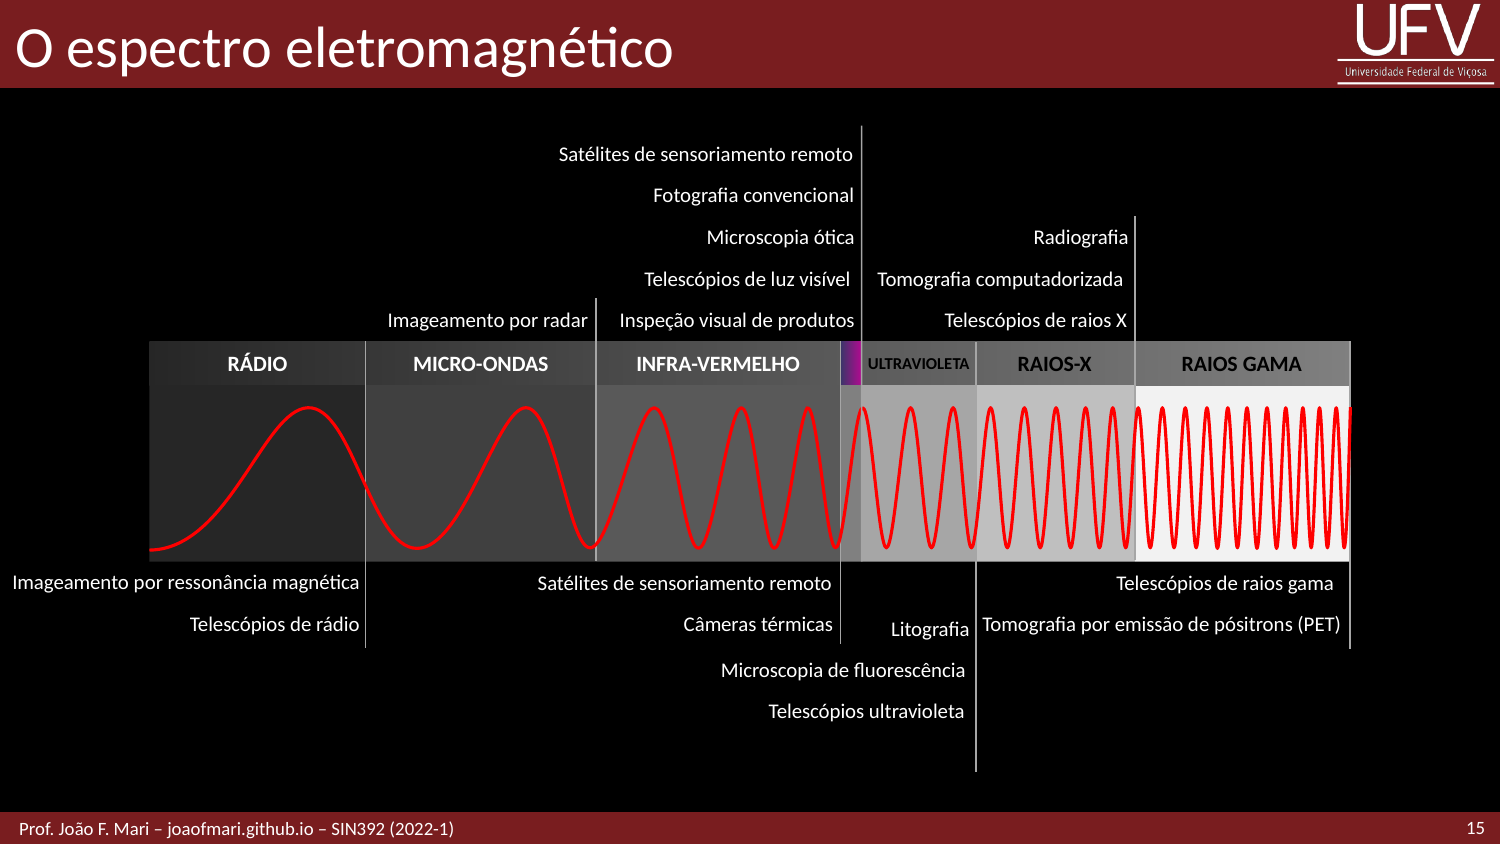

# O espectro eletromagnético

Satélites de sensoriamento remoto
Fotografia convencional
Microscopia ótica
Radiografia
Telescópios de luz visível
Tomografia computadorizada
Imageamento por radar
Inspeção visual de produtos
Telescópios de raios X

RÁDIO
MICRO-ONDAS
INFRA-VERMELHO

ULTRAVIOLETA
RAIOS-X
RAIOS GAMA

Imageamento por ressonância magnética
Satélites de sensoriamento remoto
Telescópios de raios gama
Telescópios de rádio
Câmeras térmicas
Tomografia por emissão de pósitrons (PET)
Litografia
Microscopia de fluorescência
Telescópios ultravioleta

15
 Prof. João F. Mari – joaofmari.github.io – SIN392 (2022-1)